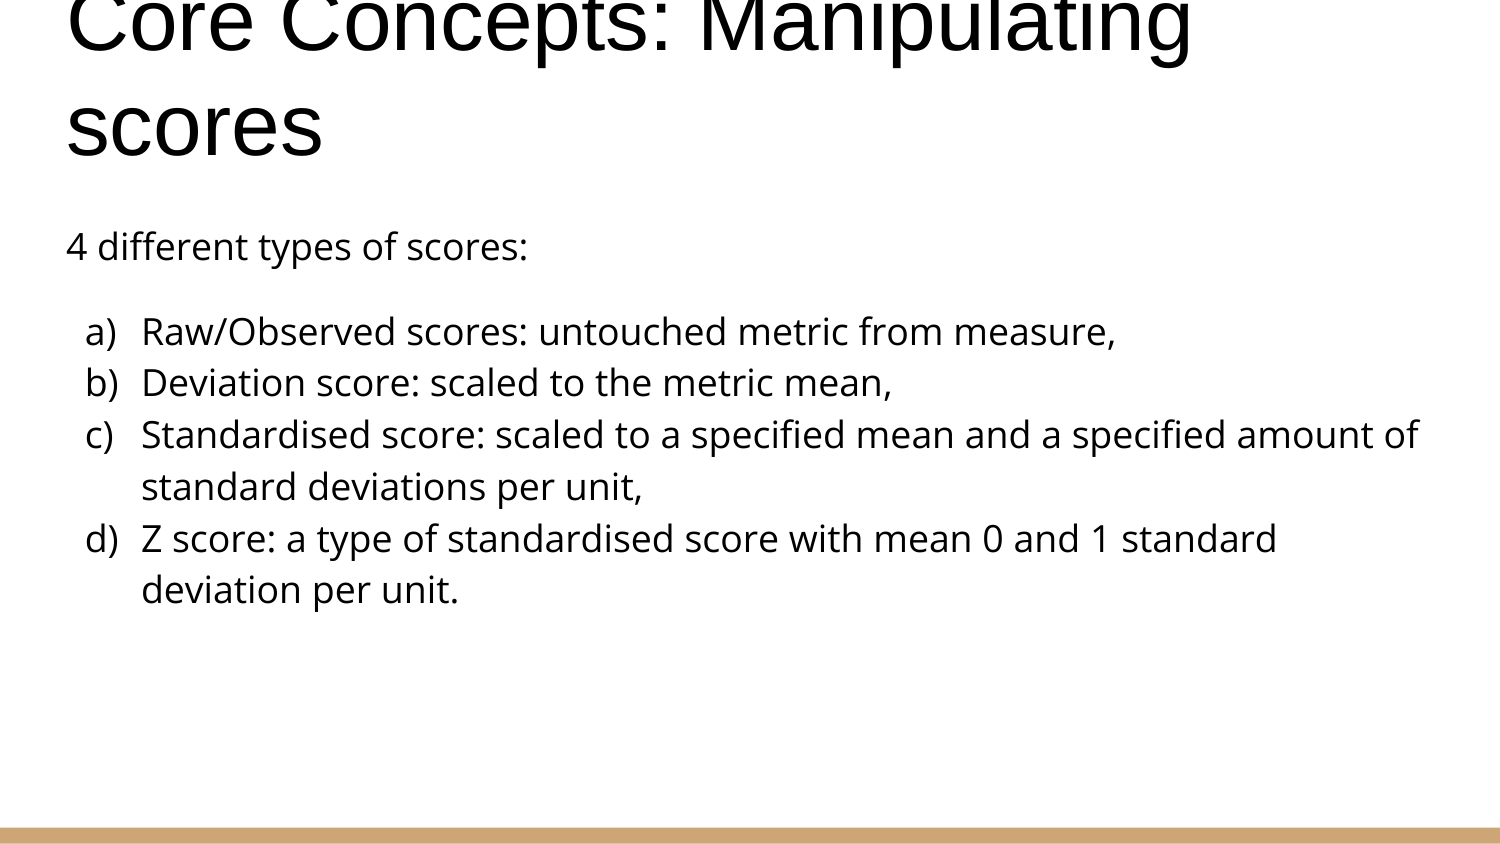

# Core Concepts: Manipulating scores
4 different types of scores:
Raw/Observed scores: untouched metric from measure,
Deviation score: scaled to the metric mean,
Standardised score: scaled to a specified mean and a specified amount of standard deviations per unit,
Z score: a type of standardised score with mean 0 and 1 standard deviation per unit.